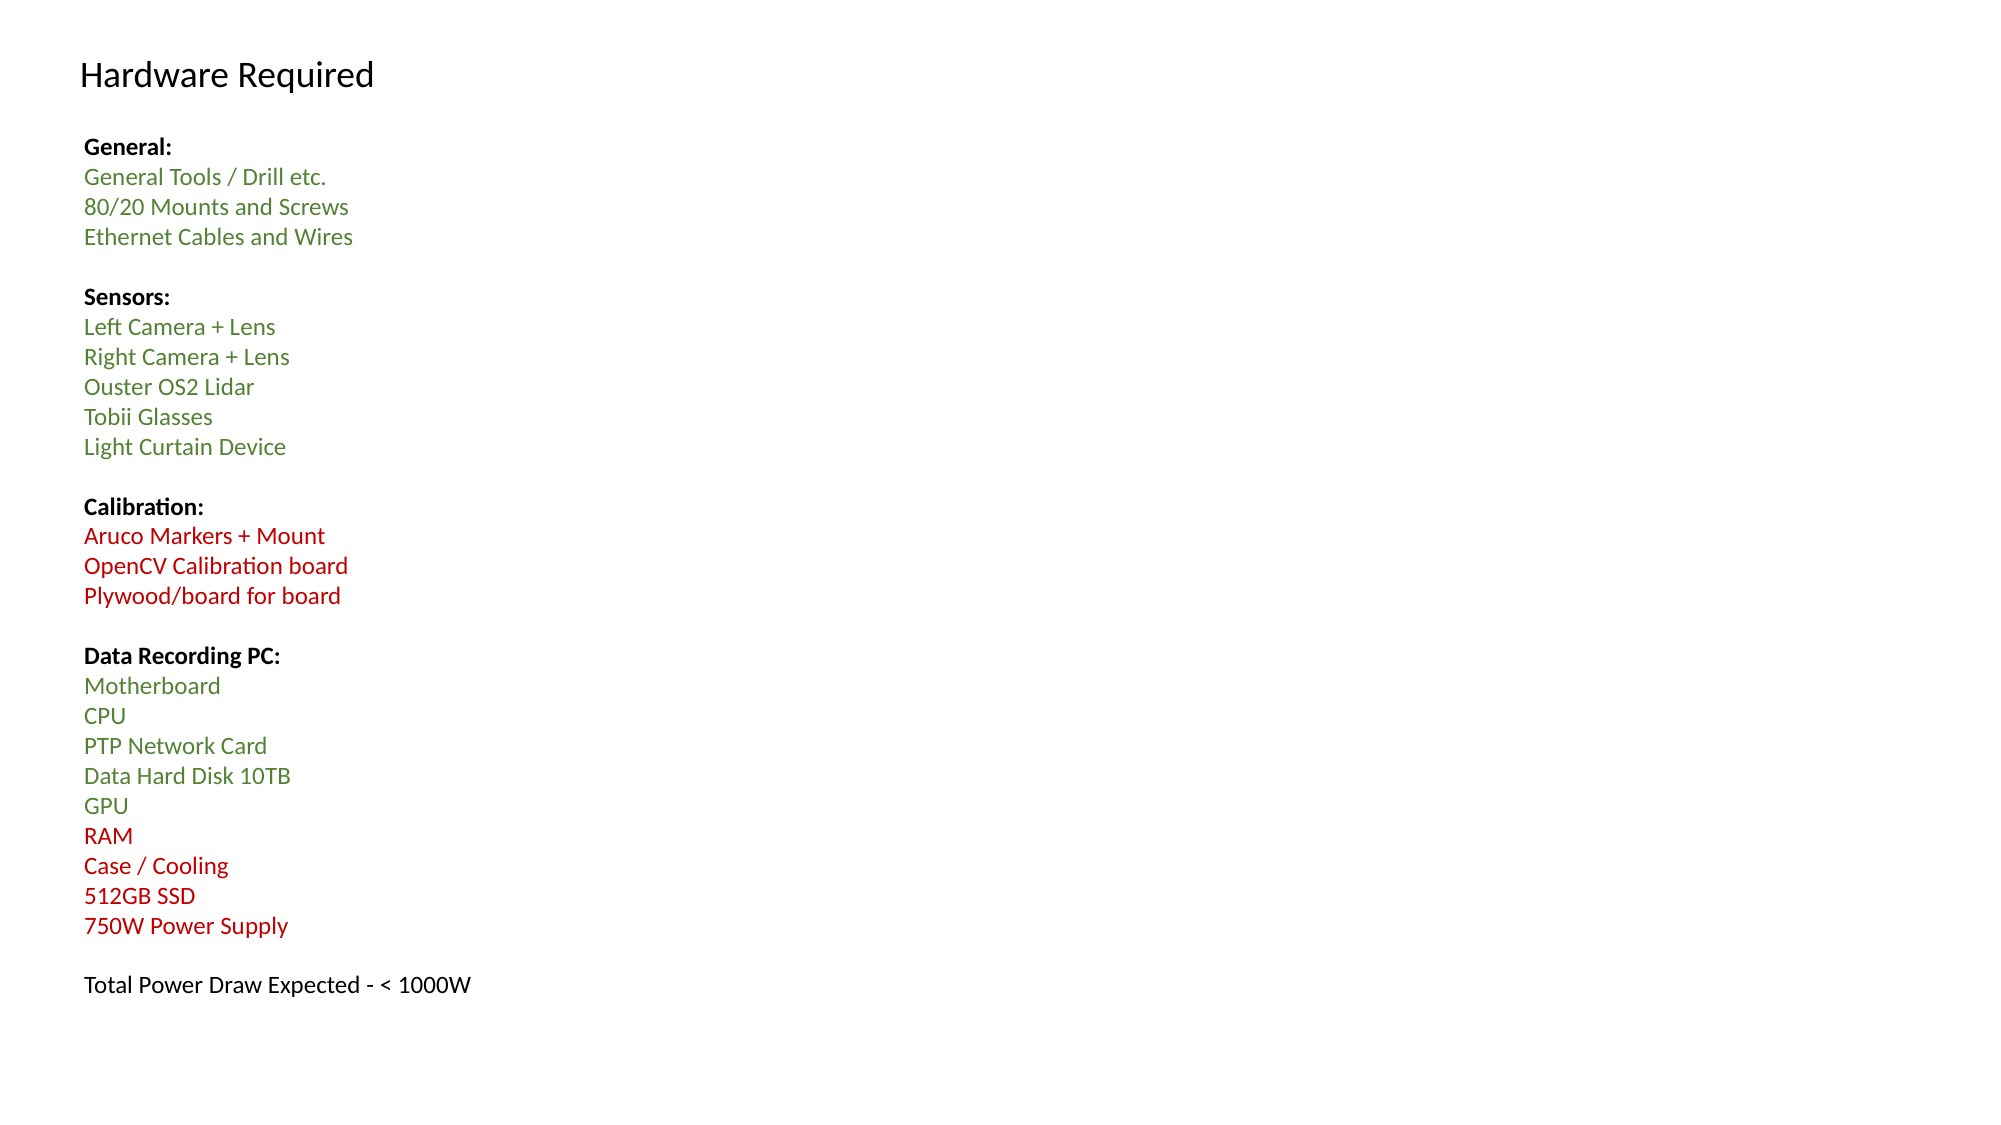

Hardware Required
General:
General Tools / Drill etc.
80/20 Mounts and Screws
Ethernet Cables and Wires

Sensors:
Left Camera + Lens
Right Camera + Lens
Ouster OS2 Lidar
Tobii Glasses
Light Curtain Device

Calibration:
Aruco Markers + Mount
OpenCV Calibration board
Plywood/board for board

Data Recording PC:
Motherboard
CPU
PTP Network Card
Data Hard Disk 10TB
GPU
RAM
Case / Cooling
512GB SSD
750W Power Supply

Total Power Draw Expected - < 1000W